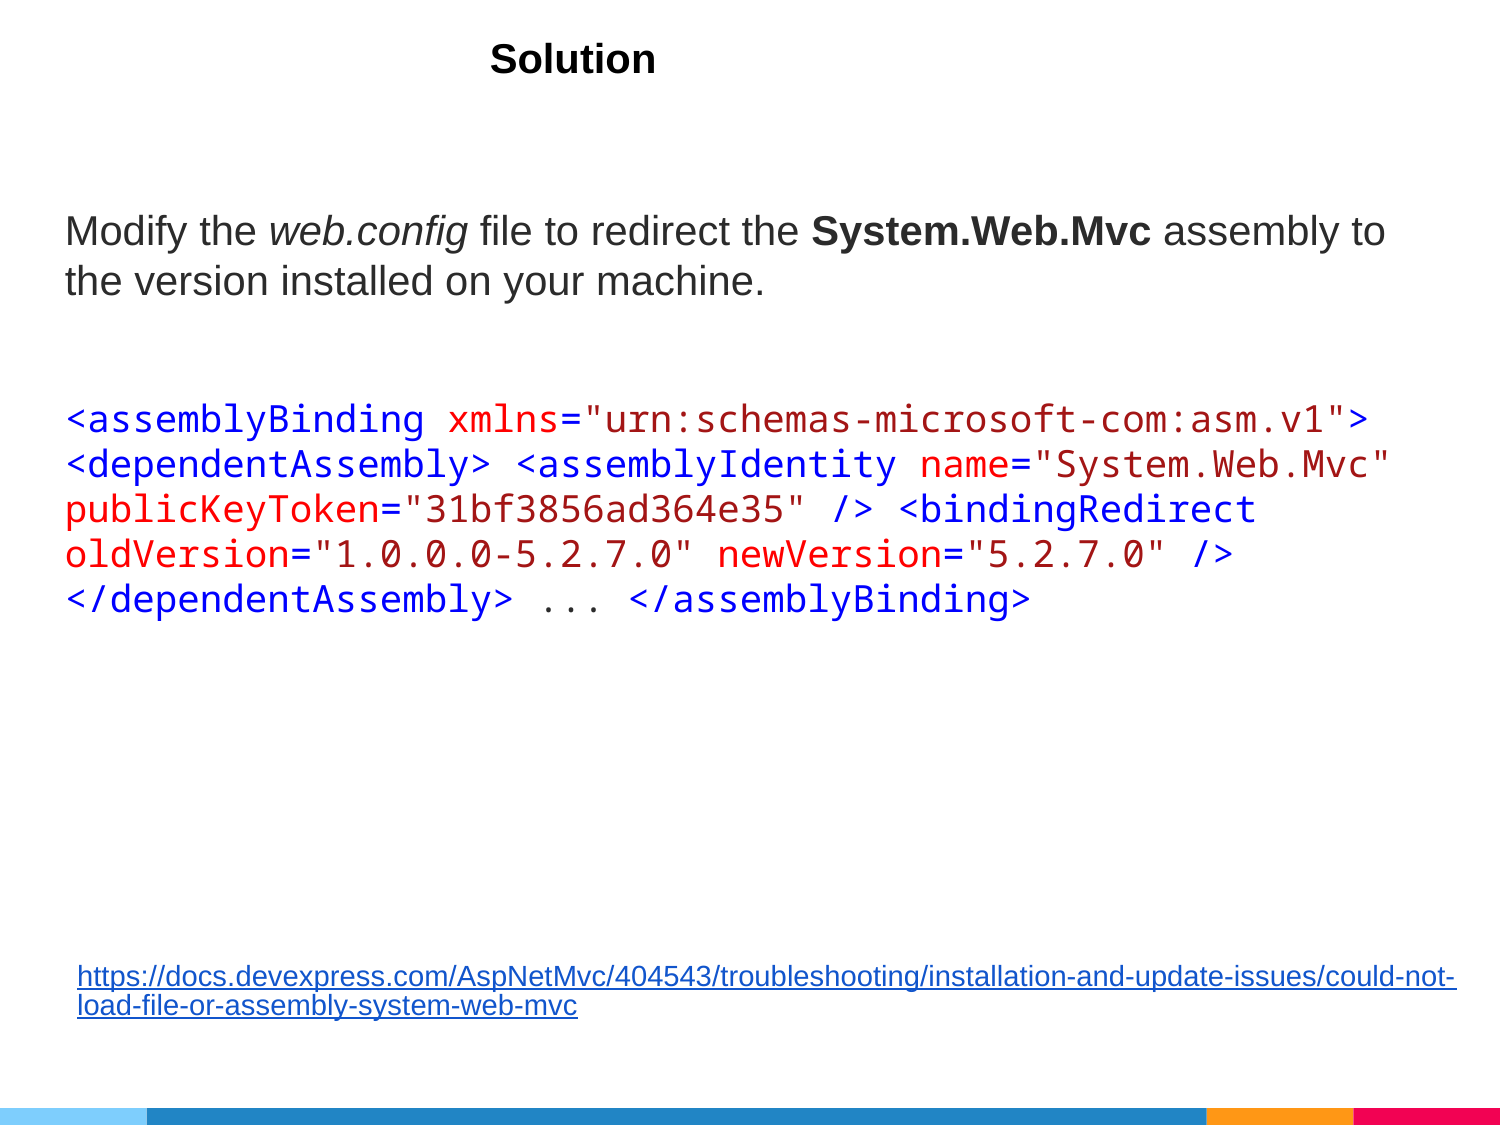

Solution
Modify the web.config file to redirect the System.Web.Mvc assembly to the version installed on your machine.
<assemblyBinding xmlns="urn:schemas-microsoft-com:asm.v1"> <dependentAssembly> <assemblyIdentity name="System.Web.Mvc" publicKeyToken="31bf3856ad364e35" /> <bindingRedirect oldVersion="1.0.0.0-5.2.7.0" newVersion="5.2.7.0" /> </dependentAssembly> ... </assemblyBinding>
https://docs.devexpress.com/AspNetMvc/404543/troubleshooting/installation-and-update-issues/could-not-load-file-or-assembly-system-web-mvc